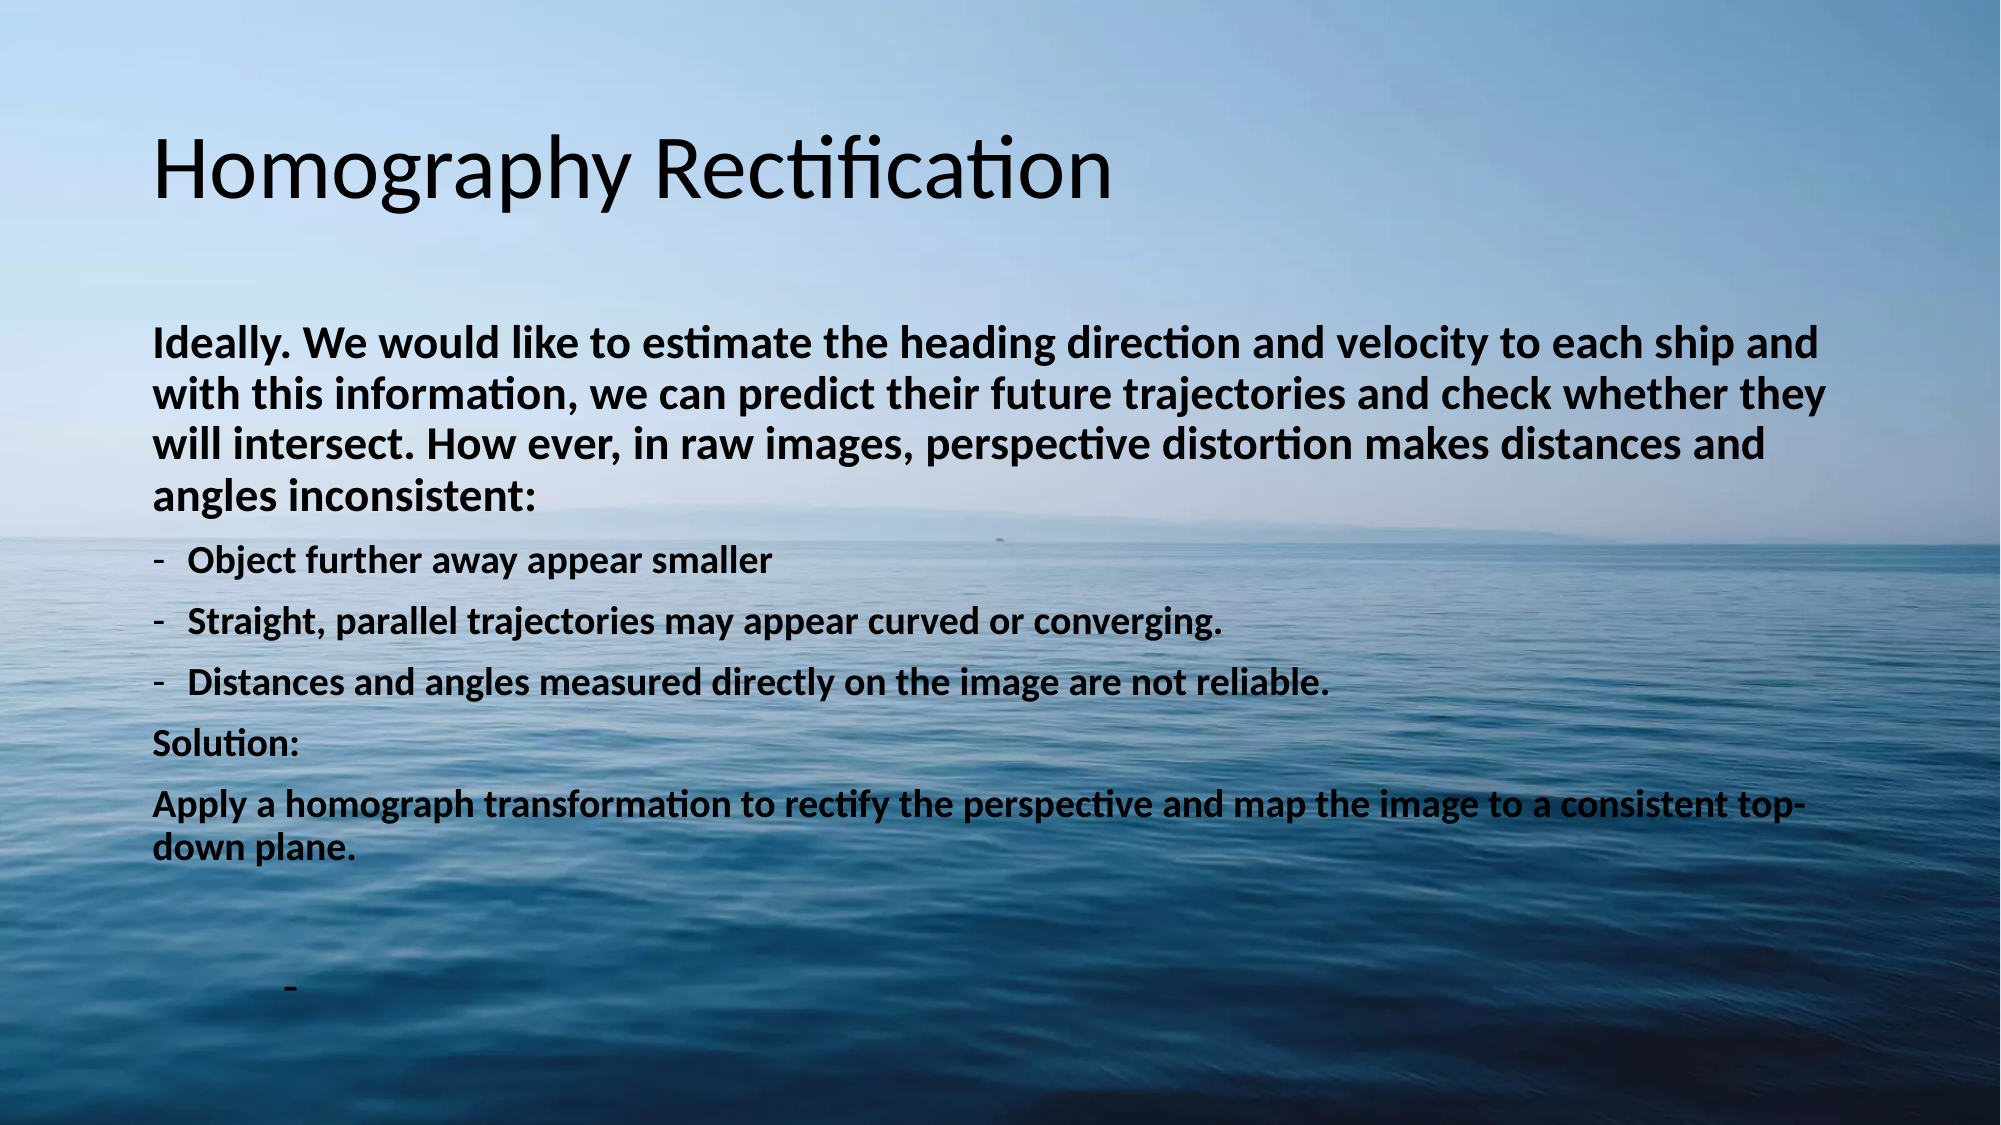

# Homography Rectification

Ideally. We would like to estimate the heading direction and velocity to each ship and with this information, we can predict their future trajectories and check whether they will intersect. How ever, in raw images, perspective distortion makes distances and angles inconsistent:
Object further away appear smaller
Straight, parallel trajectories may appear curved or converging.
Distances and angles measured directly on the image are not reliable.
Solution:
Apply a homograph transformation to rectify the perspective and map the image to a consistent top-down plane.

 	-